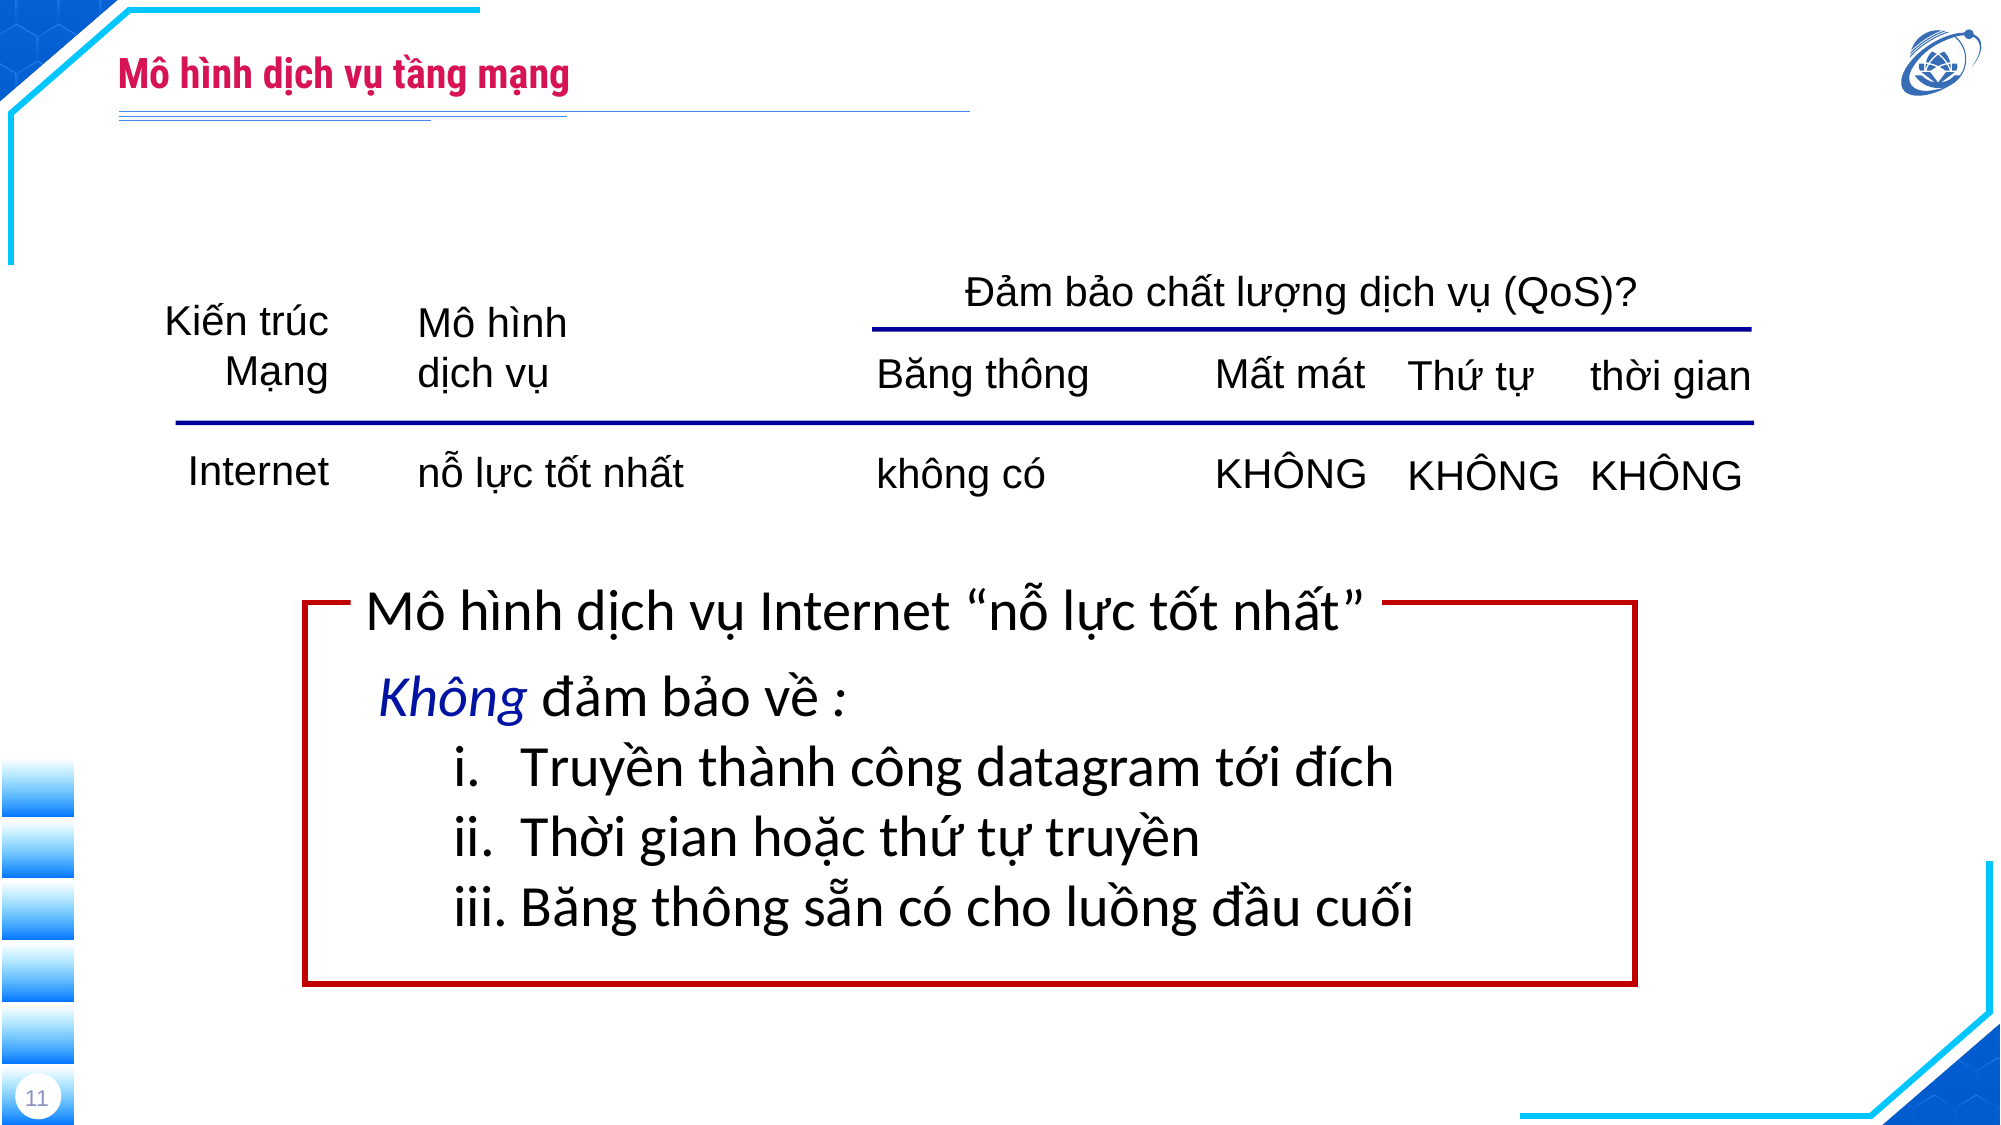

# Mô hình dịch vụ tầng mạng
Đảm bảo chất lượng dịch vụ (QoS)?
Kiến trúc
Mạng

Internet

ATM

ATM

Internet

Internet
Mô hình
dịch vụ

nỗ lực tốt nhất

Tốc độ không đổi

Tốc độ bit khả dụng

Đảm bảo dịch vụ
(RFC 1633 )
phân tán  (RFC 2475 )

Băng thông

không có

tỷ lệ không đổi

đảm bảo tối thiểu

Đúng

khả thi
Mất mát

KHÔNG

Đúng

KHÔNG

Đúng

có khả năng
Thứ tự

KHÔNG

Đúng

Đúng

Đúng

có khả năng
thời gian

KHÔNG

Đúng

KHÔNG

Đúng

KHÔNG

Mô hình dịch vụ Internet “nỗ lực tốt nhất”

Không đảm bảo về :
Truyền thành công datagram tới đích
Thời gian hoặc thứ tự truyền
Băng thông sẵn có cho luồng đầu cuối

11